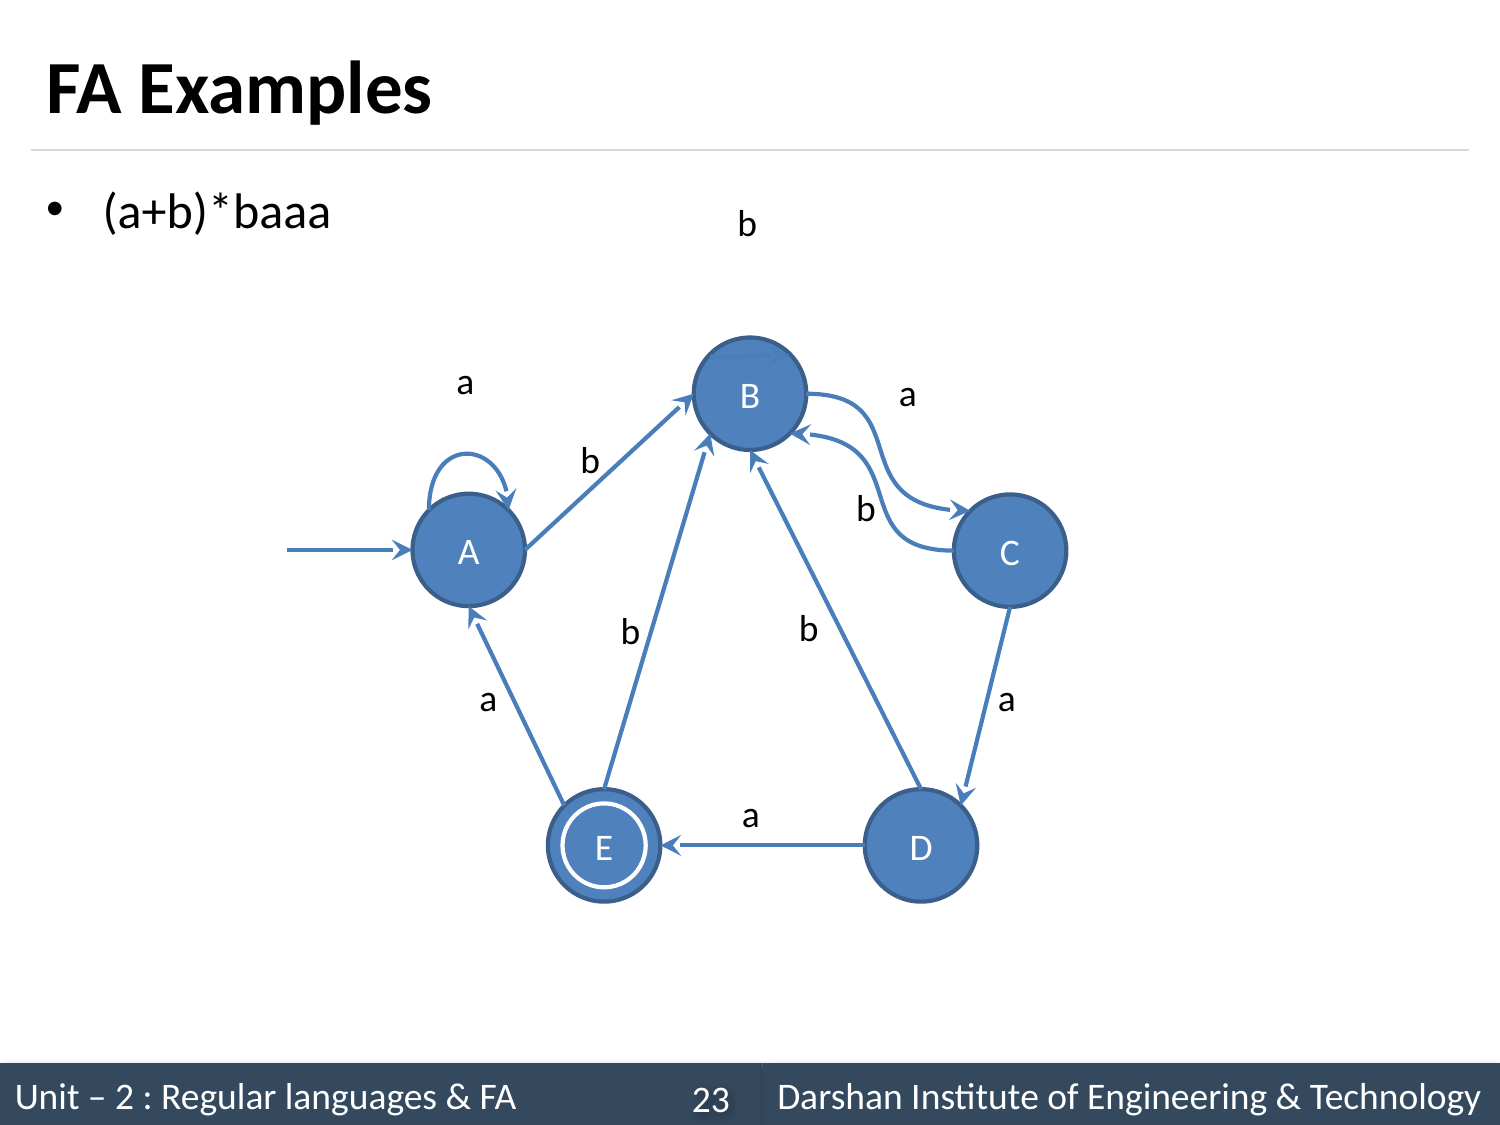

# FA Examples
(a+b)*baaa
b
B
a
a
b
b
A
C
b
b
a
a
a
E
D